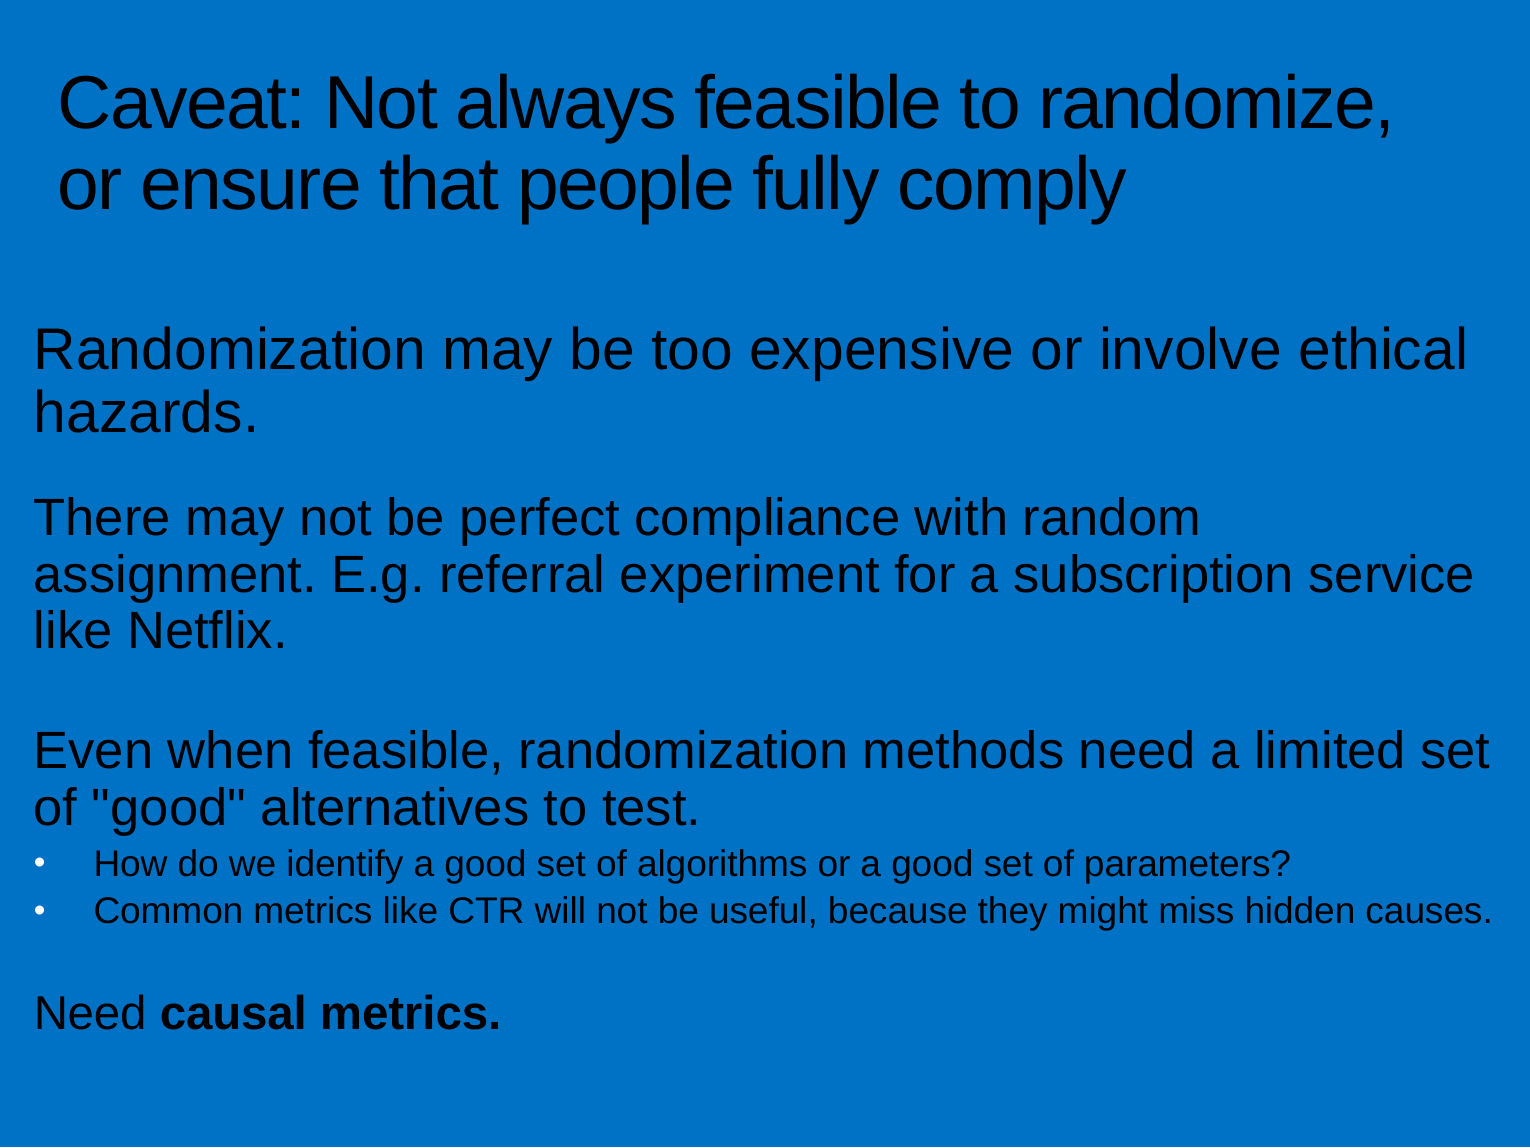

# Caveat: Not always feasible to randomize, or ensure that people fully comply

Randomization may be too expensive or involve ethical hazards.

There may not be perfect compliance with random assignment. E.g. referral experiment for a subscription service like Netflix.

Even when feasible, randomization methods need a limited set of "good" alternatives to test.
How do we identify a good set of algorithms or a good set of parameters?
Common metrics like CTR will not be useful, because they might miss hidden causes.

Need causal metrics.
39